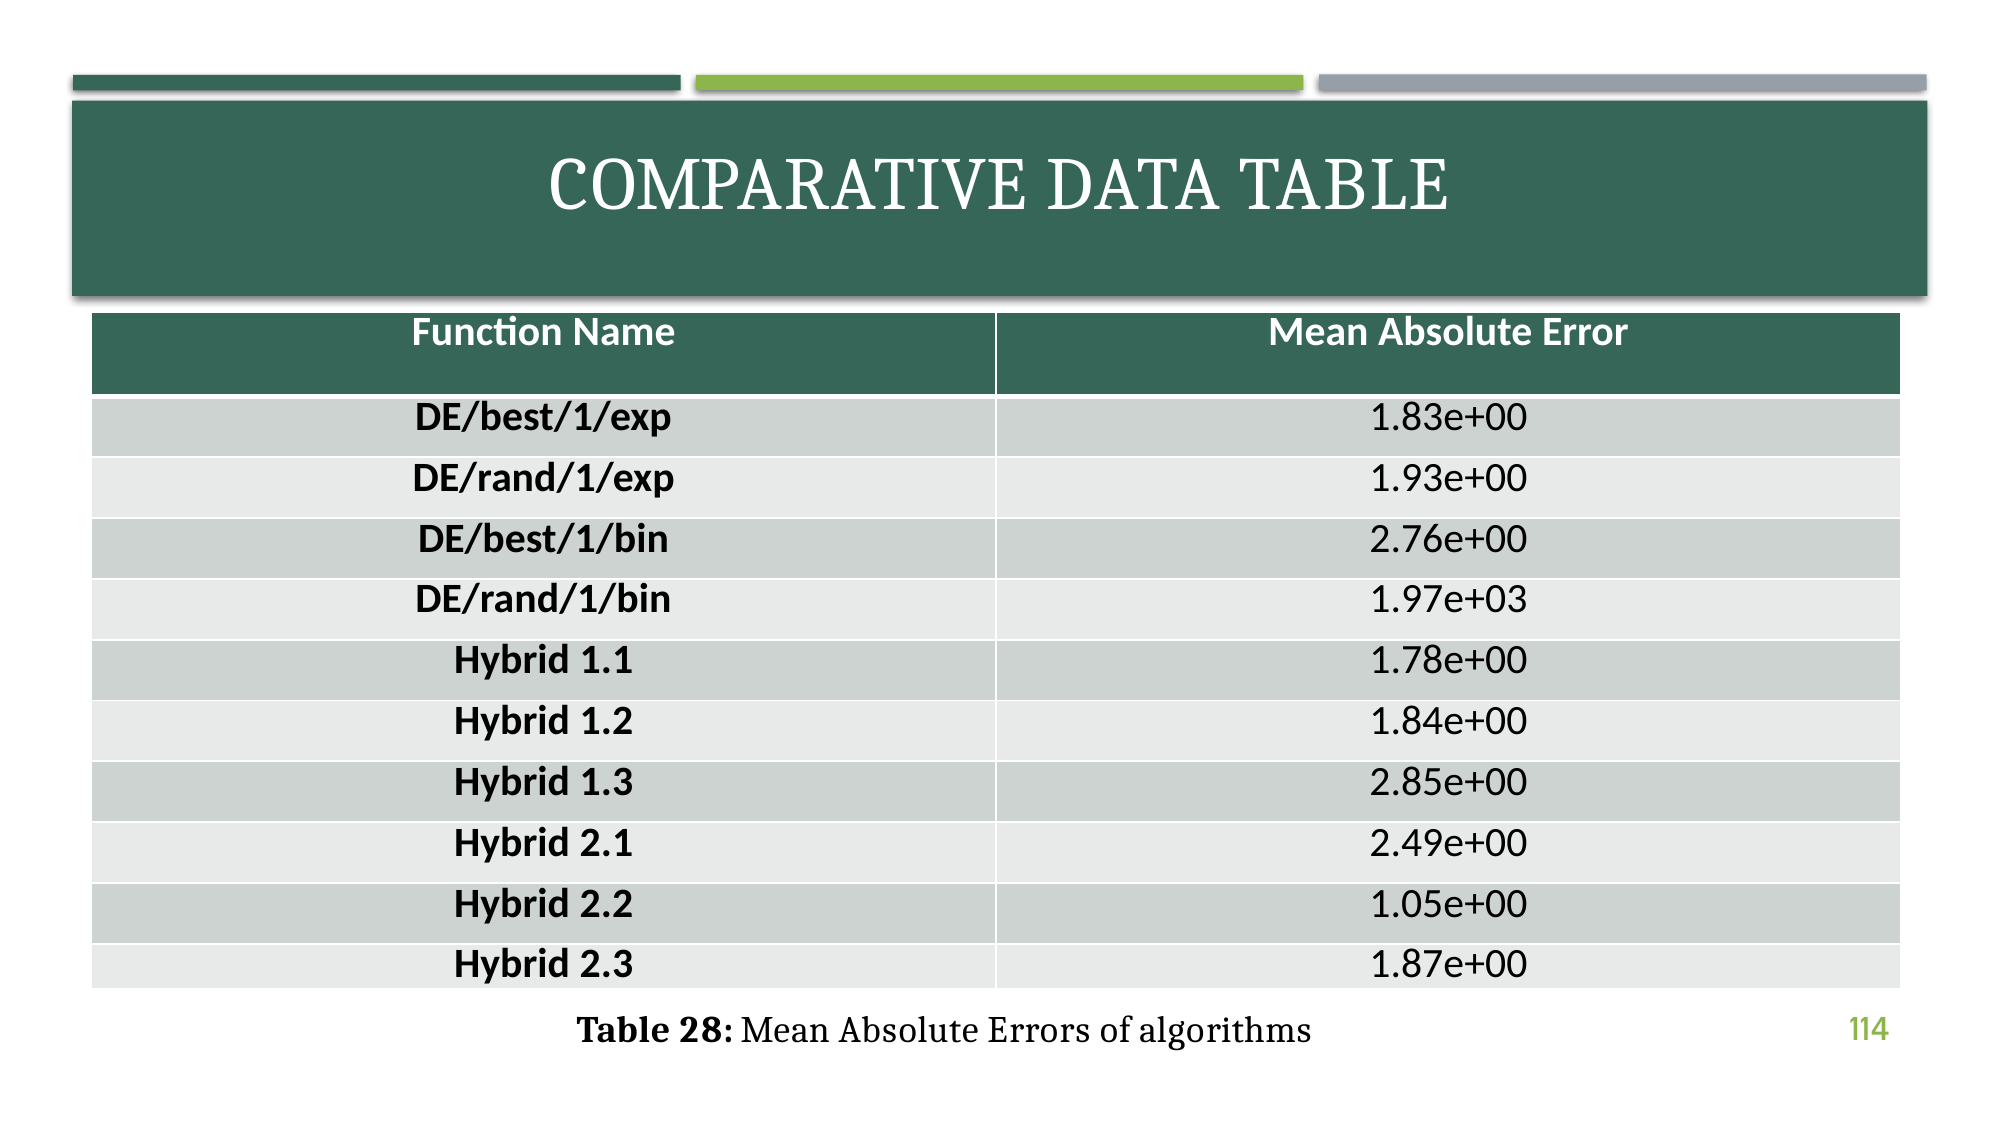

# Comparative Data Table
| Function Name | Mean Absolute Error |
| --- | --- |
| DE/best/1/exp | 1.83e+00 |
| DE/rand/1/exp | 1.93e+00 |
| DE/best/1/bin | 2.76e+00 |
| DE/rand/1/bin | 1.97e+03 |
| Hybrid 1.1 | 1.78e+00 |
| Hybrid 1.2 | 1.84e+00 |
| Hybrid 1.3 | 2.85e+00 |
| Hybrid 2.1 | 2.49e+00 |
| Hybrid 2.2 | 1.05e+00 |
| Hybrid 2.3 | 1.87e+00 |
114
Table 28: Mean Absolute Errors of algorithms